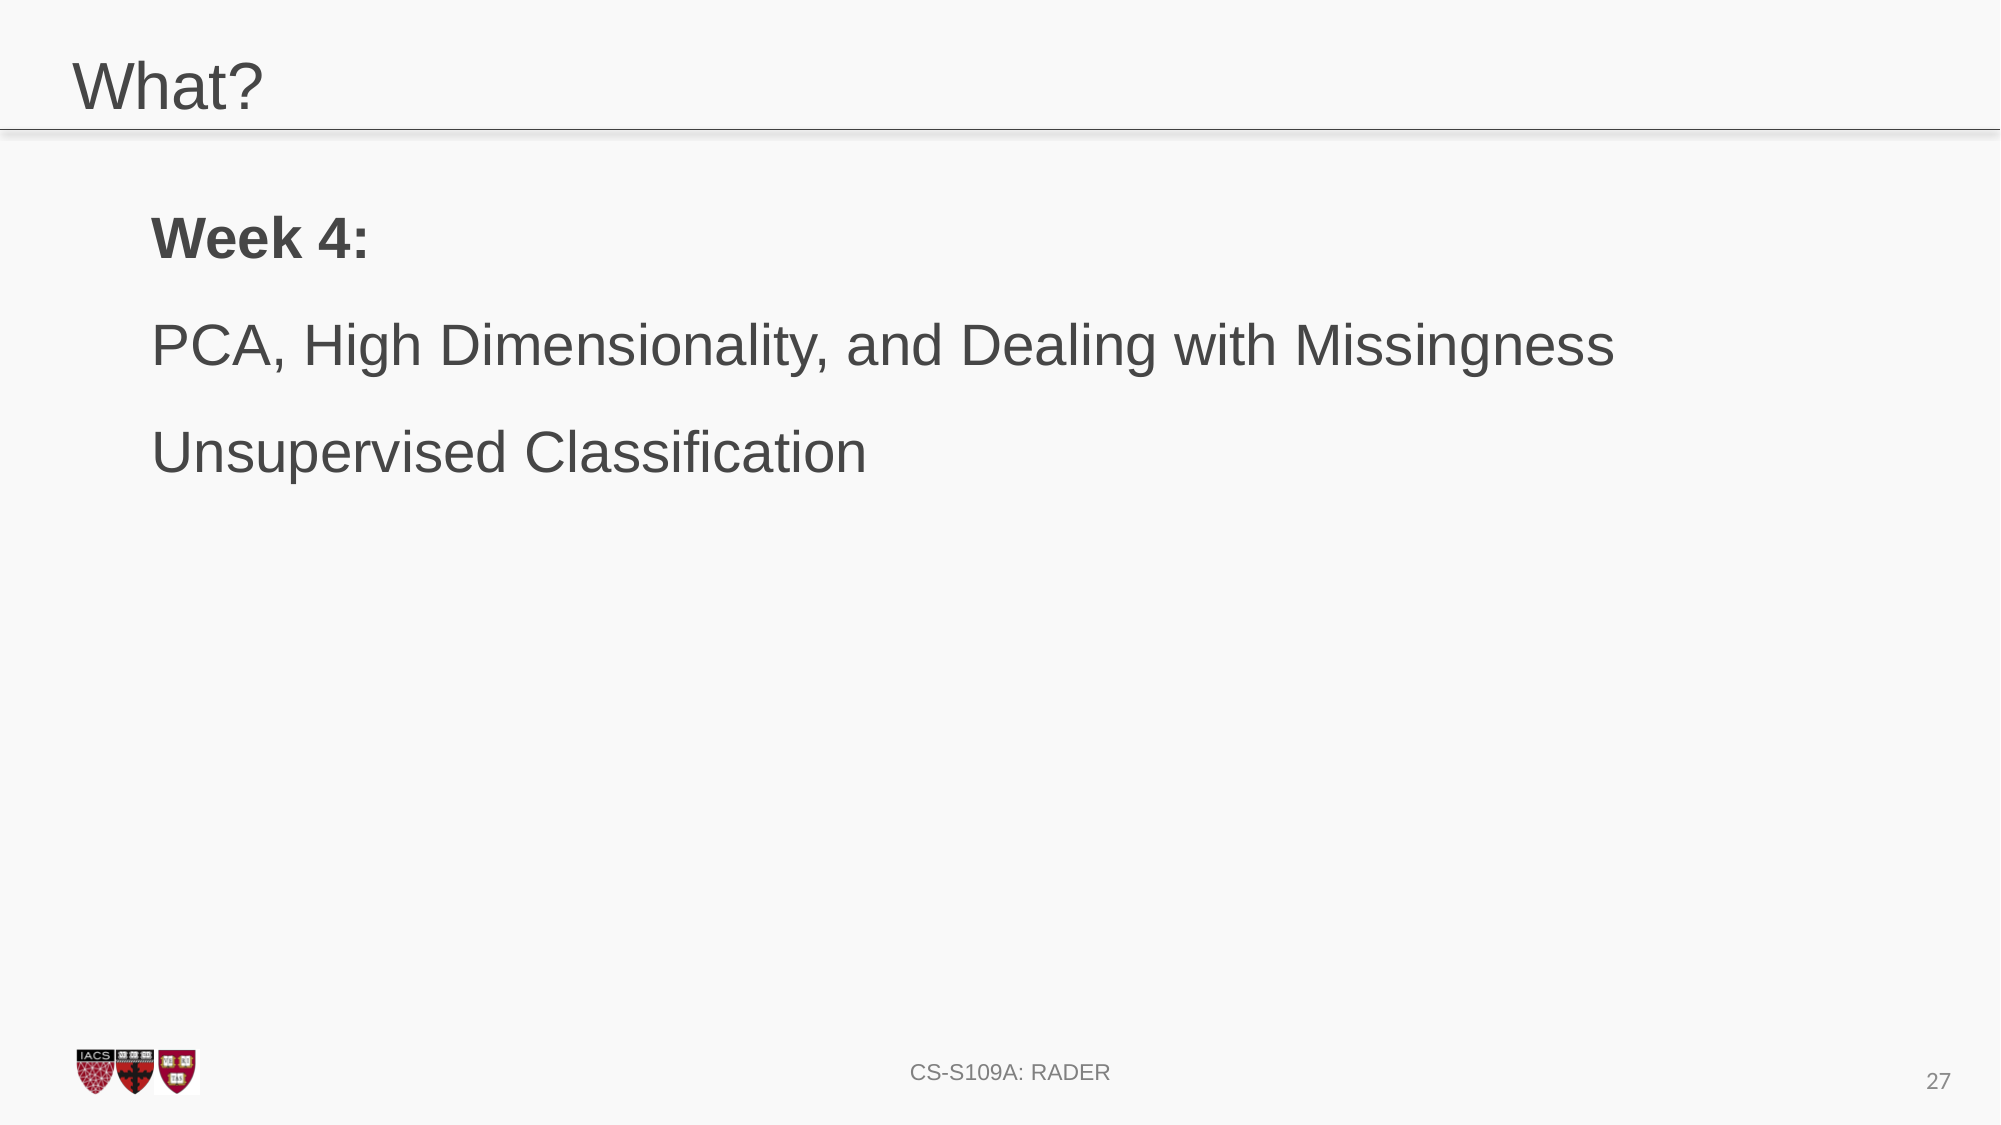

# What?
Week 4:
PCA, High Dimensionality, and Dealing with Missingness
Unsupervised Classification
27